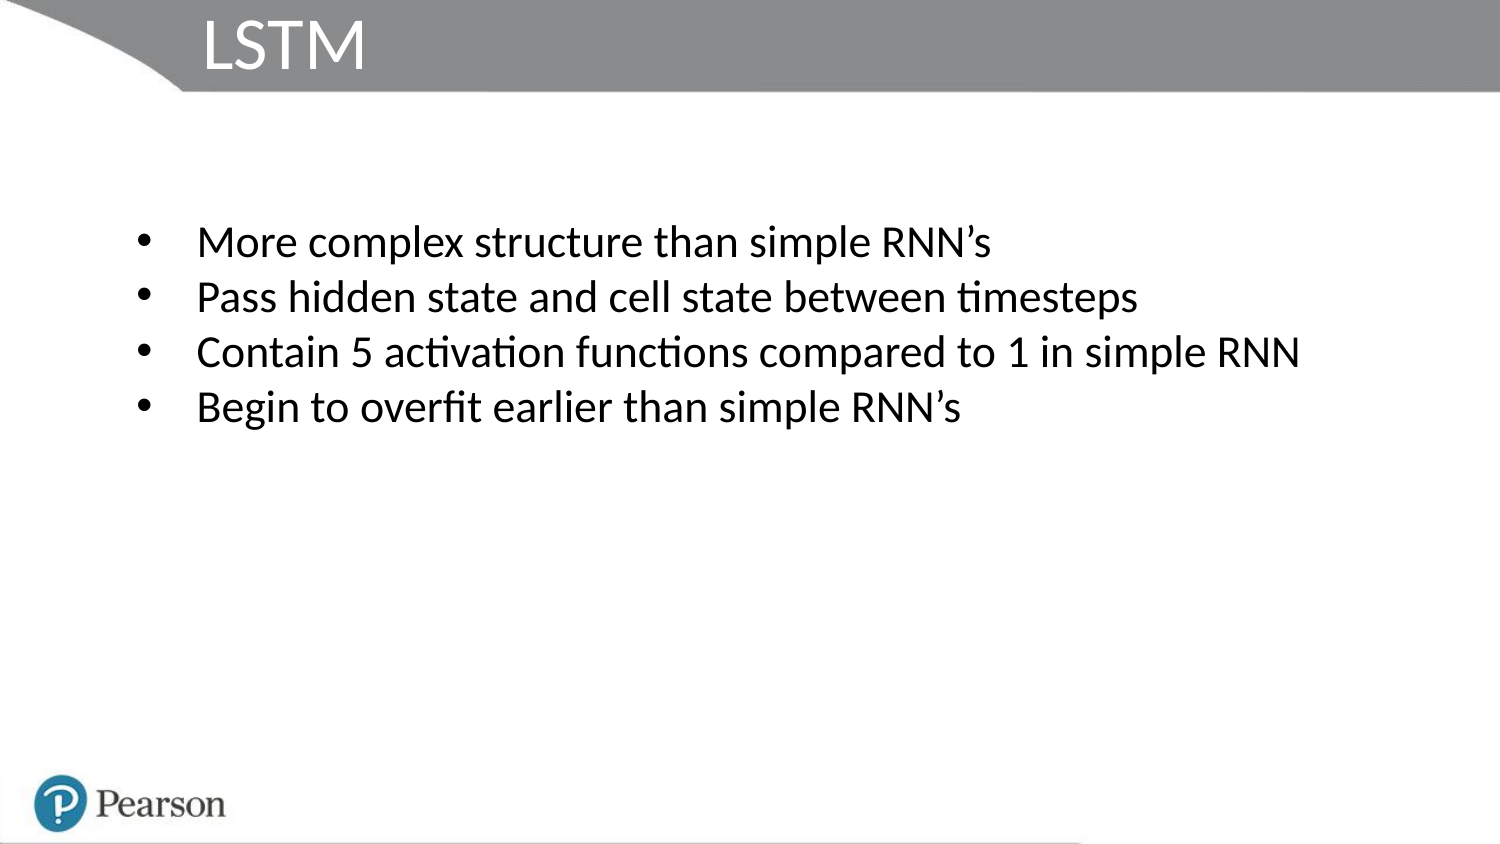

LSTM
More complex structure than simple RNN’s
Pass hidden state and cell state between timesteps
Contain 5 activation functions compared to 1 in simple RNN
Begin to overfit earlier than simple RNN’s